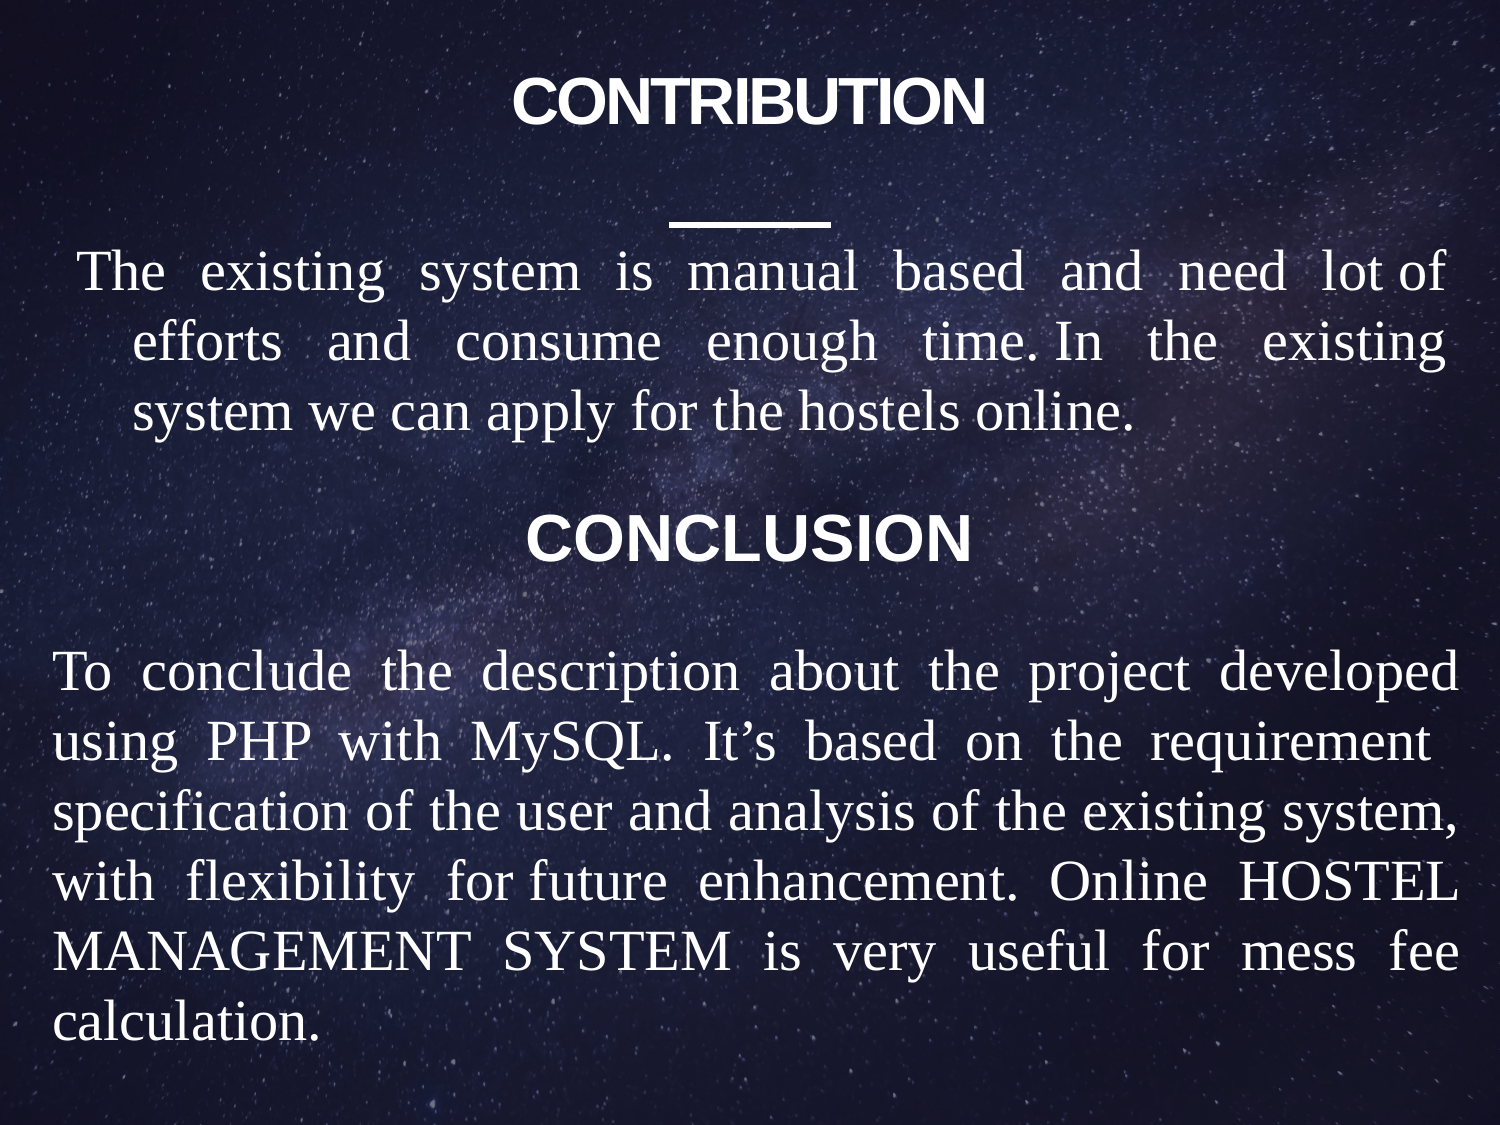

# Contribution
The existing system is manual based and need lot of efforts and consume enough time. In the existing system we can apply for the hostels online.

CONCLUSION
To conclude the description about the project developed using PHP with MySQL. It’s based on the requirement  specification of the user and analysis of the existing system, with flexibility for future enhancement. Online HOSTEL MANAGEMENT SYSTEM is very useful for mess fee calculation.